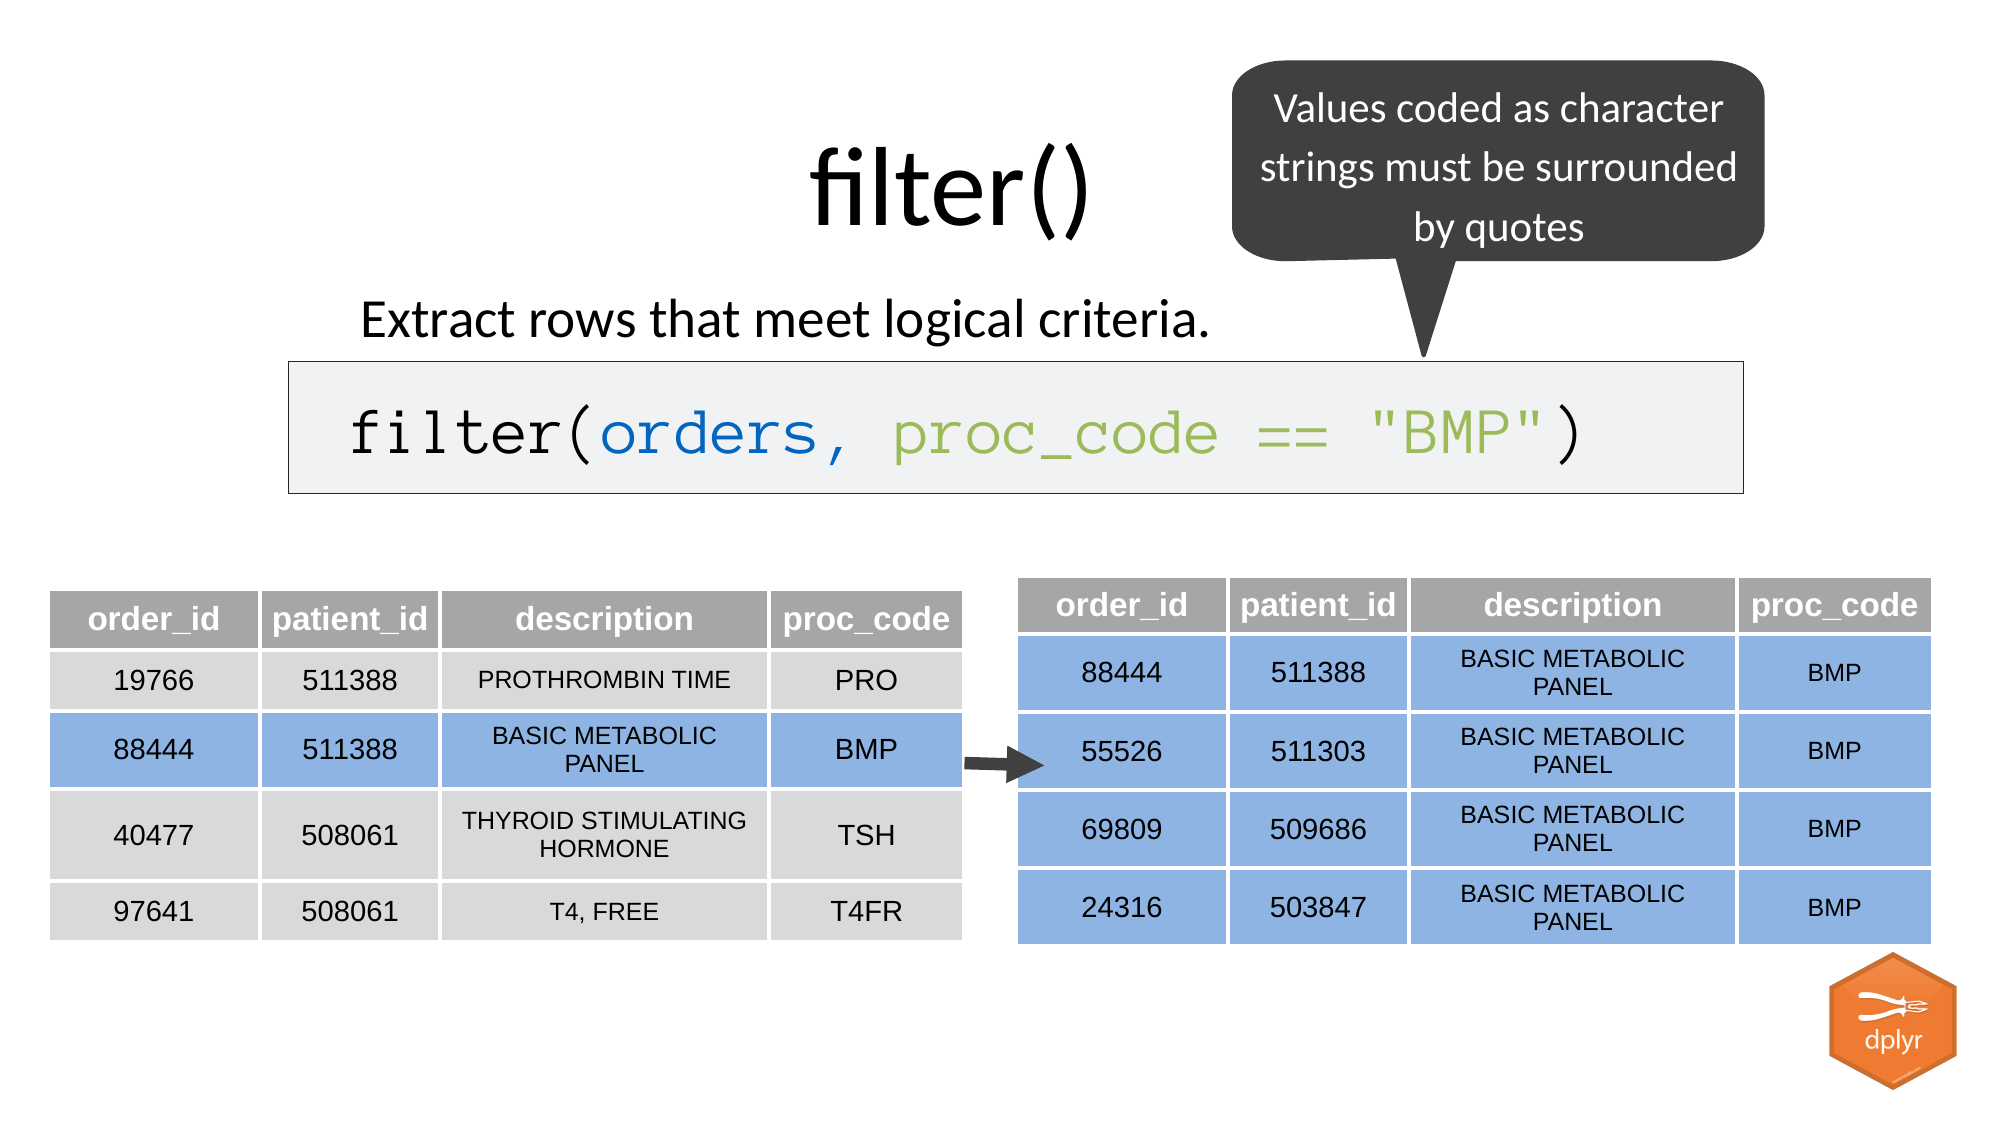

Values coded as character strings must be surrounded by quotes
# filter()
Extract rows that meet logical criteria.

filter(orders, proc_code == "BMP")
| order\_id | patient\_id | description | proc\_code |
| --- | --- | --- | --- |
| 88444 | 511388 | BASIC METABOLIC PANEL | BMP |
| 55526 | 511303 | BASIC METABOLIC PANEL | BMP |
| 69809 | 509686 | BASIC METABOLIC PANEL | BMP |
| 24316 | 503847 | BASIC METABOLIC PANEL | BMP |
| order\_id | patient\_id | description | proc\_code |
| --- | --- | --- | --- |
| 19766 | 511388 | PROTHROMBIN TIME | PRO |
| 88444 | 511388 | BASIC METABOLIC PANEL | BMP |
| 40477 | 508061 | THYROID STIMULATING HORMONE | TSH |
| 97641 | 508061 | T4, FREE | T4FR |
= sets
(returns nothing)
== tests if equal
(returns TRUE or FALSE)